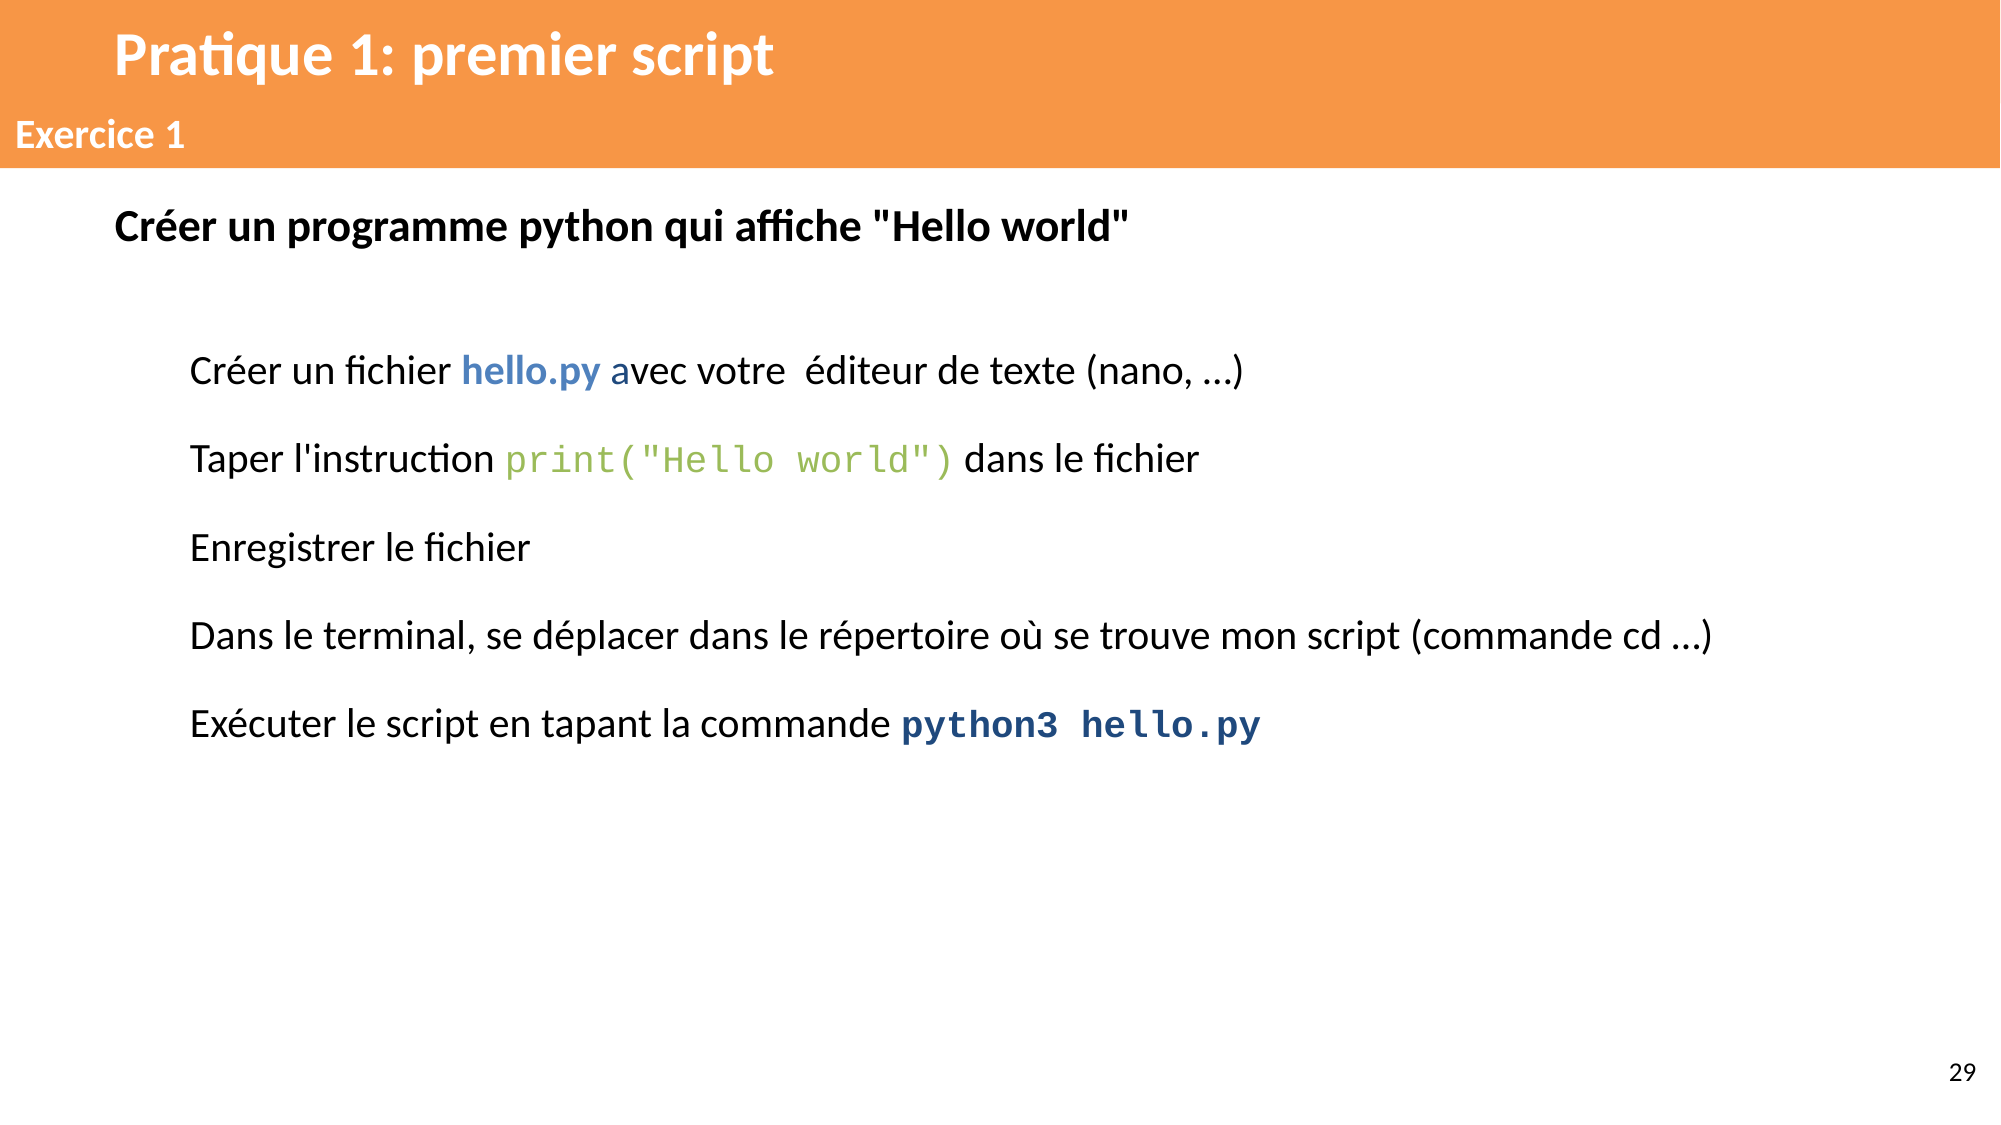

# Pratique 1: premier script
Exercice 1
Créer un programme python qui affiche "Hello world"

Créer un fichier hello.py avec votre  éditeur de texte (nano, …)
Taper l'instruction print("Hello world") dans le fichier
Enregistrer le fichier
Dans le terminal, se déplacer dans le répertoire où se trouve mon script (commande cd …)
Exécuter le script en tapant la commande python3 hello.py
29